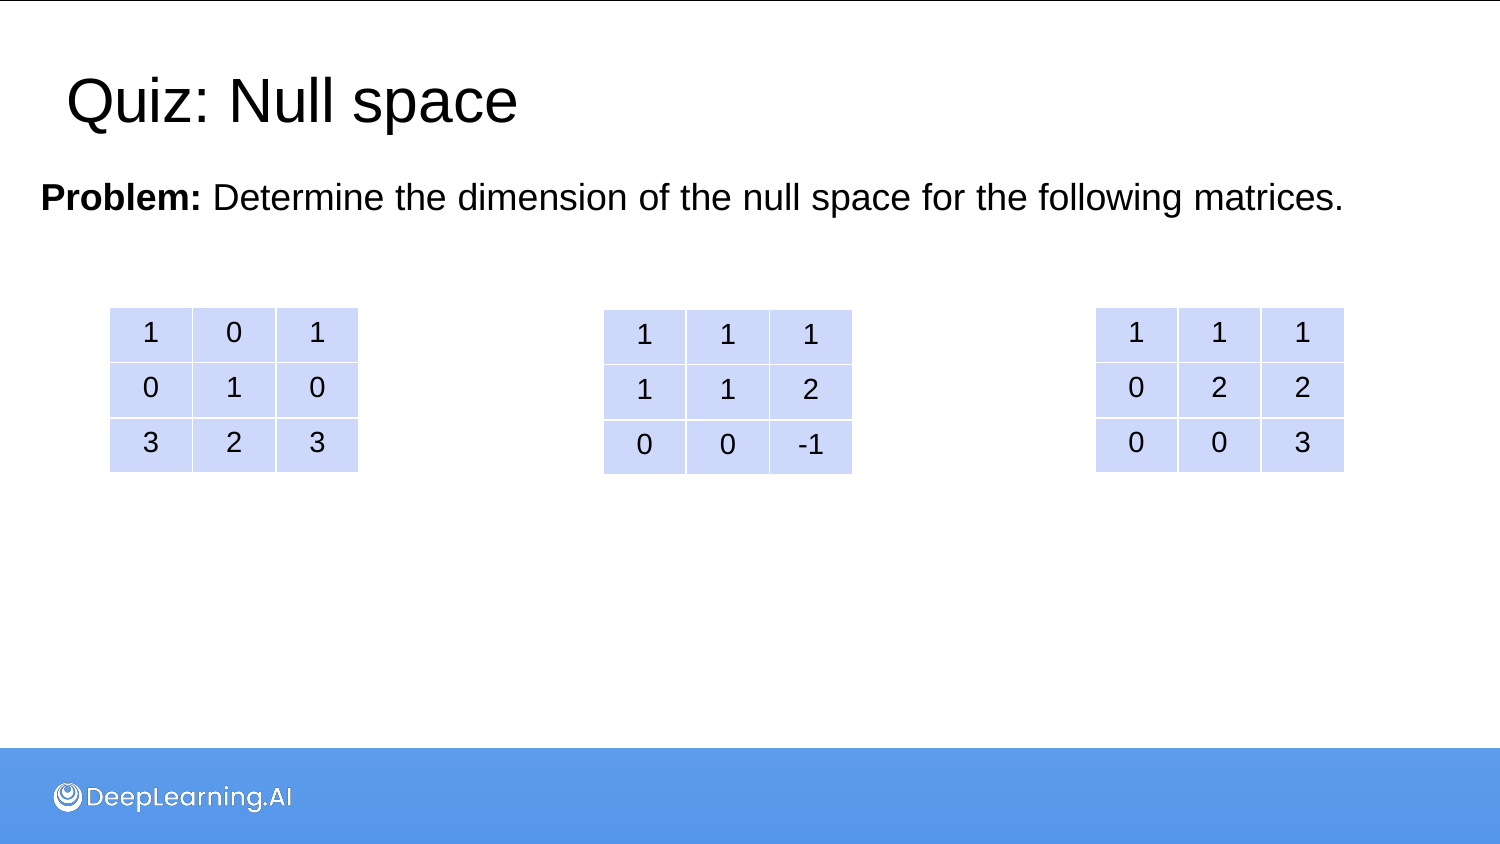

# Quiz: Null space
Problem: Determine the dimension of the null space for the following matrices.
| 1 | 0 | 1 |
| --- | --- | --- |
| 0 | 1 | 0 |
| 3 | 2 | 3 |
| 1 | 1 | 1 |
| --- | --- | --- |
| 0 | 2 | 2 |
| 0 | 0 | 3 |
| 1 | 1 | 1 |
| --- | --- | --- |
| 1 | 1 | 2 |
| 0 | 0 | -1 |